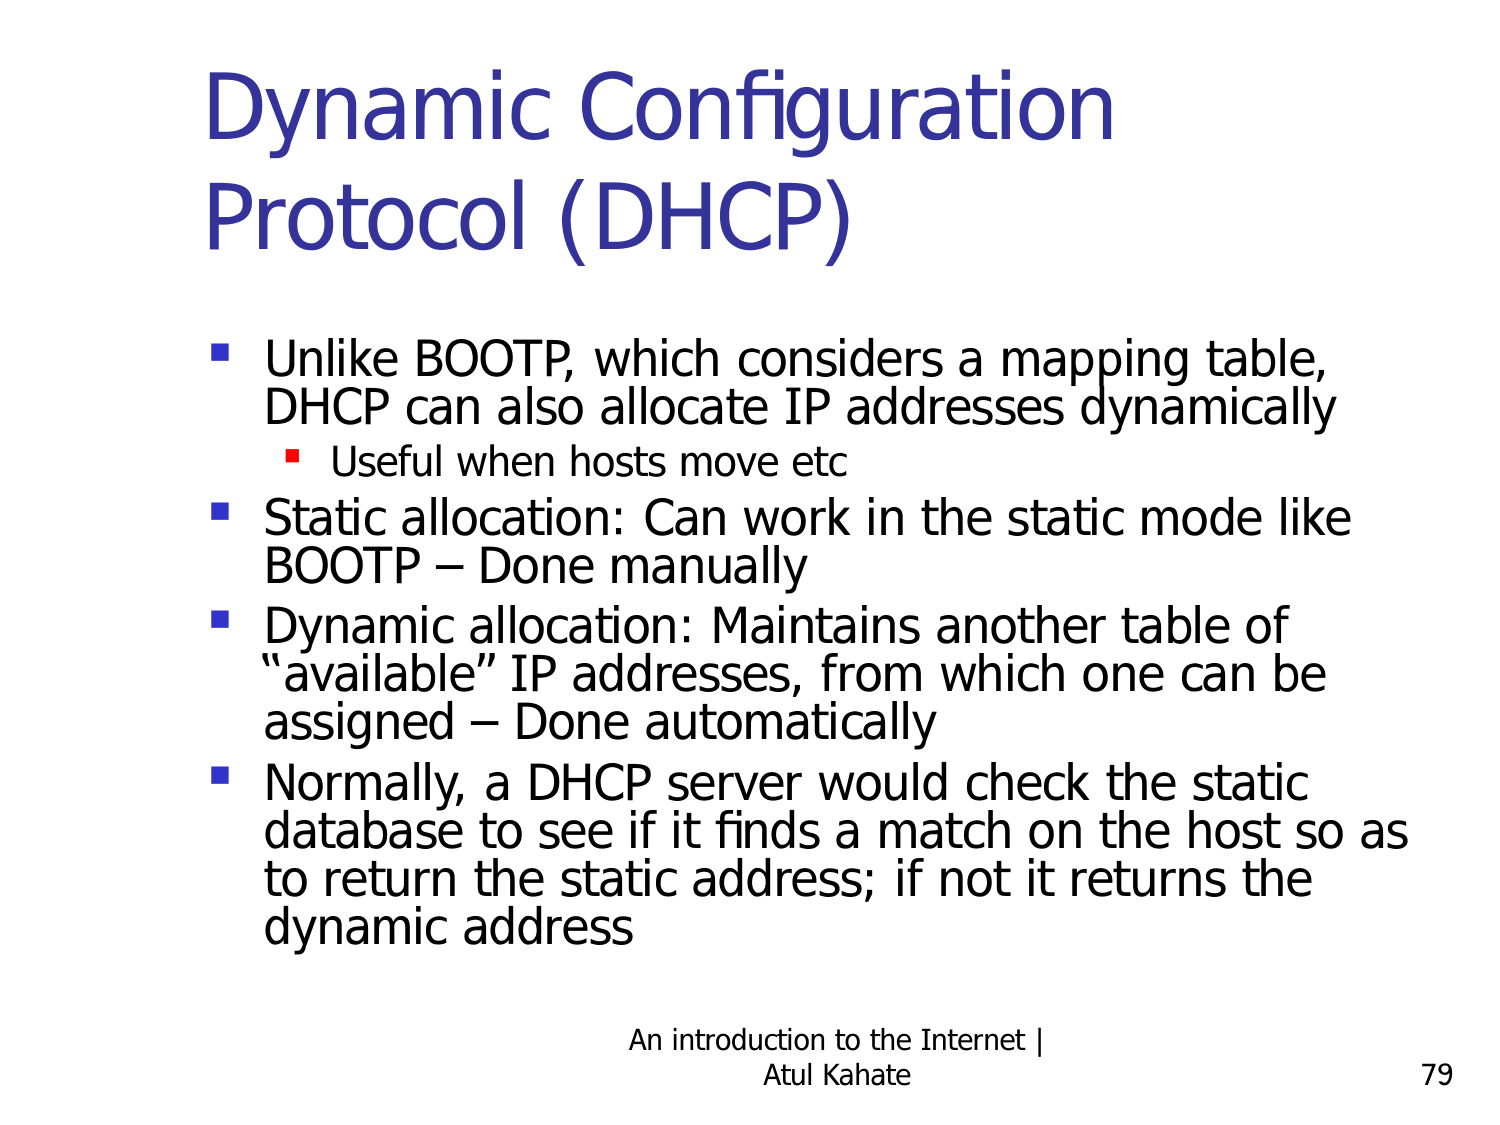

Dynamic Configuration Protocol (DHCP)
Unlike BOOTP, which considers a mapping table, DHCP can also allocate IP addresses dynamically
Useful when hosts move etc
Static allocation: Can work in the static mode like BOOTP – Done manually
Dynamic allocation: Maintains another table of “available” IP addresses, from which one can be assigned – Done automatically
Normally, a DHCP server would check the static database to see if it finds a match on the host so as to return the static address; if not it returns the dynamic address

An introduction to the Internet | Atul Kahate
79